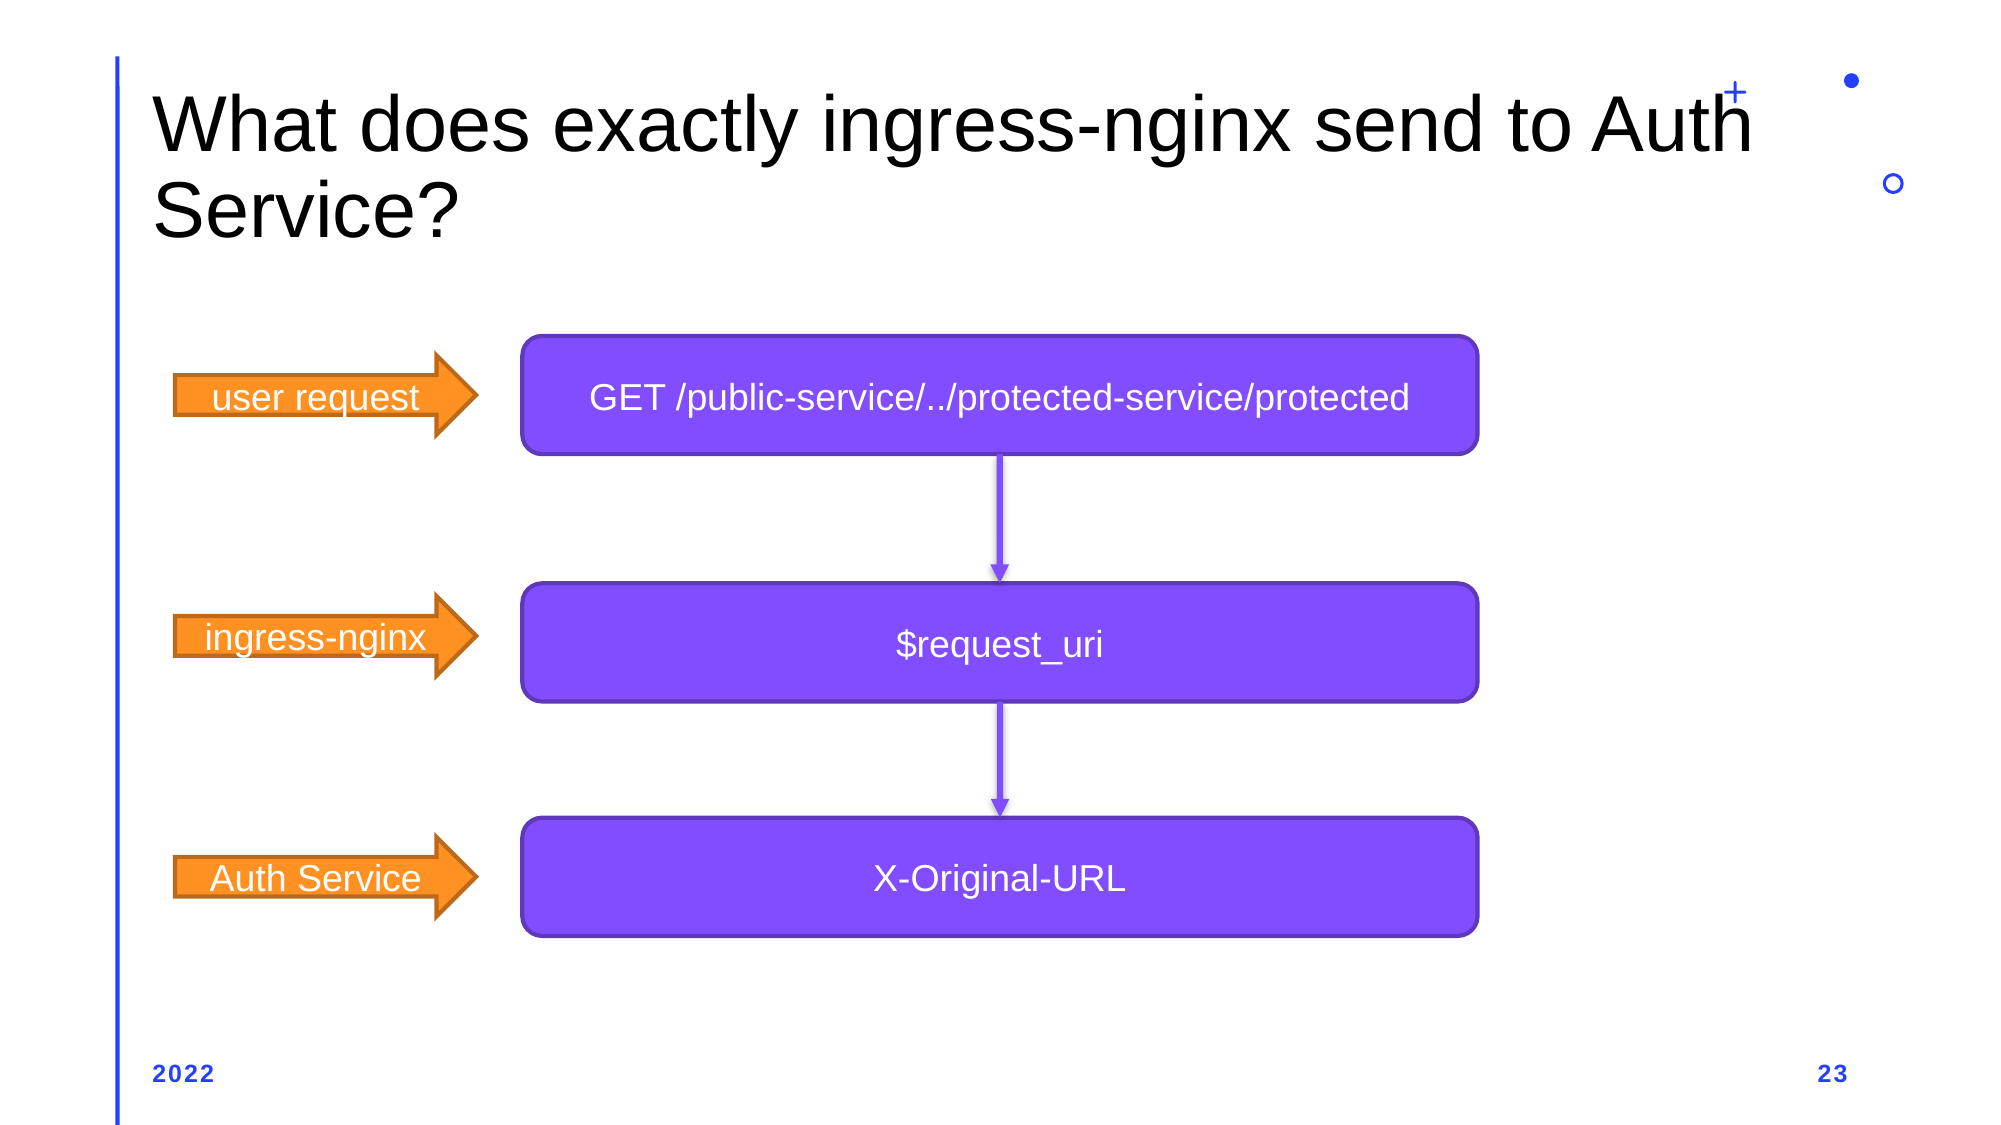

# What does exactly ingress-nginx send to Auth Service?
GET /public-service/../protected-service/protected
user request

$request_uri
ingress-nginx

X-Original-URL
Auth Service
2022
23